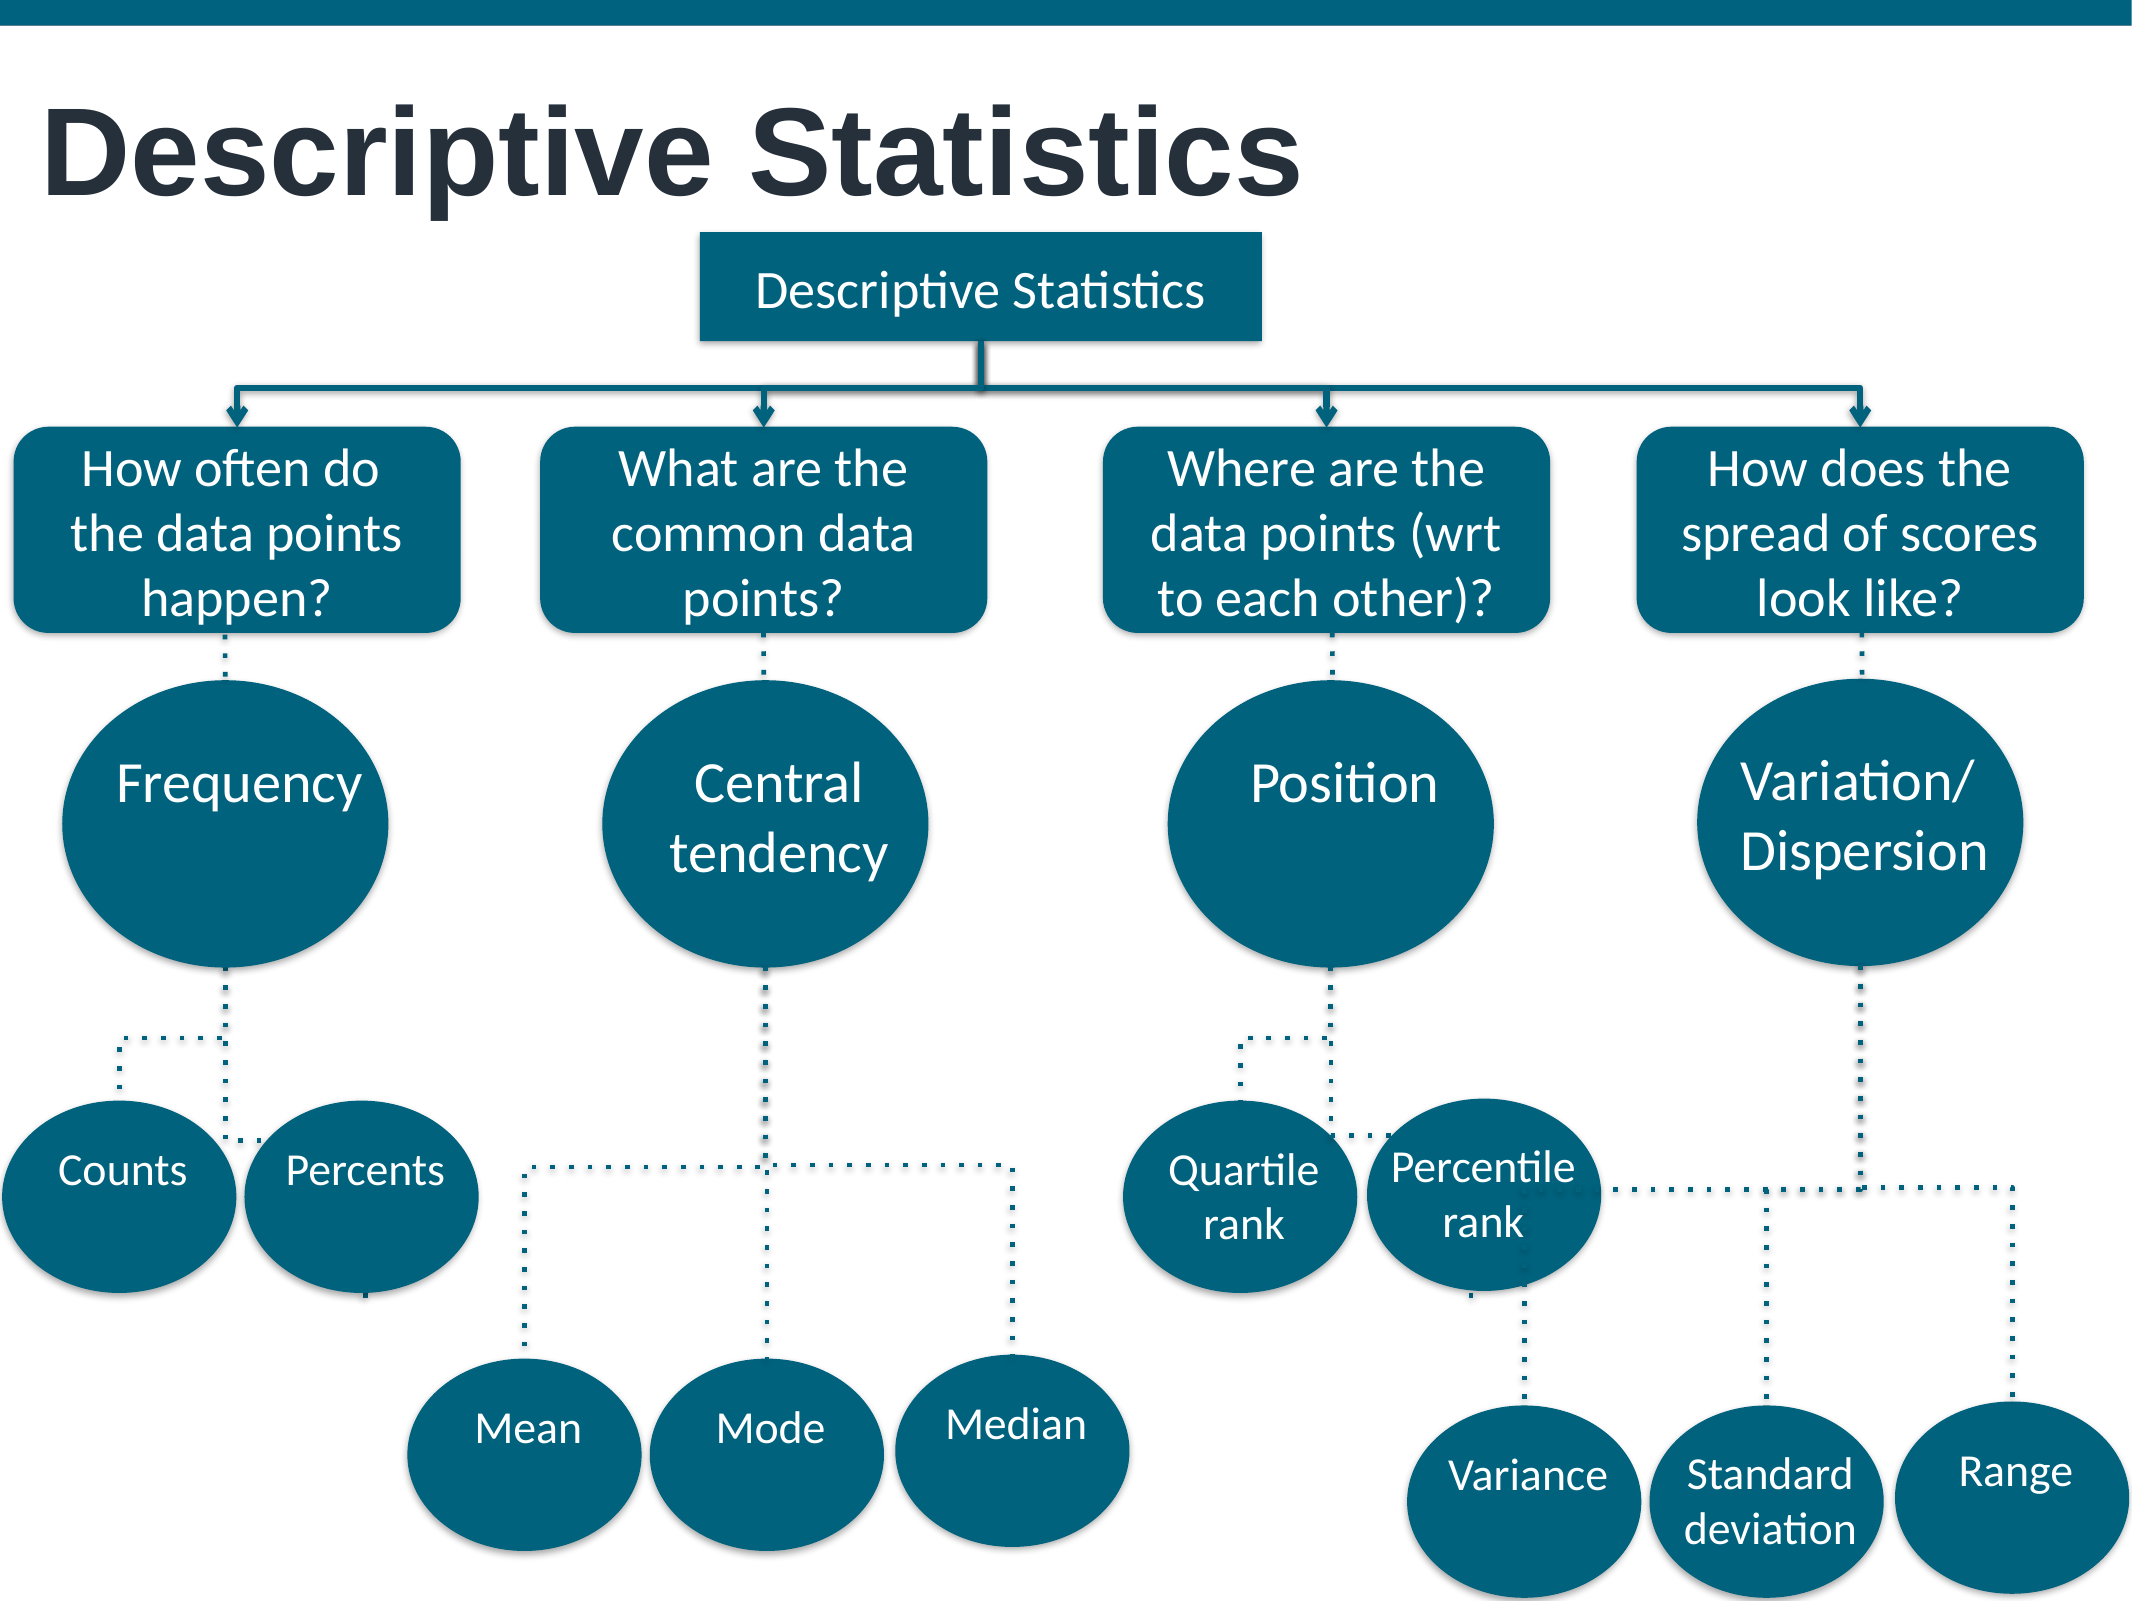

Descriptive Statistics
Descriptive Statistics
How often do
the data points happen?
What are the common data points?

Where are the data points (wrt to each other)?

How does the spread of scores look like?

Variation/ Dispersion

Frequency

Central tendency

Position

Percentile rank

Counts

Percents

Quartile rank

Median

Mean

Mode

Range

Standard deviation

Variance